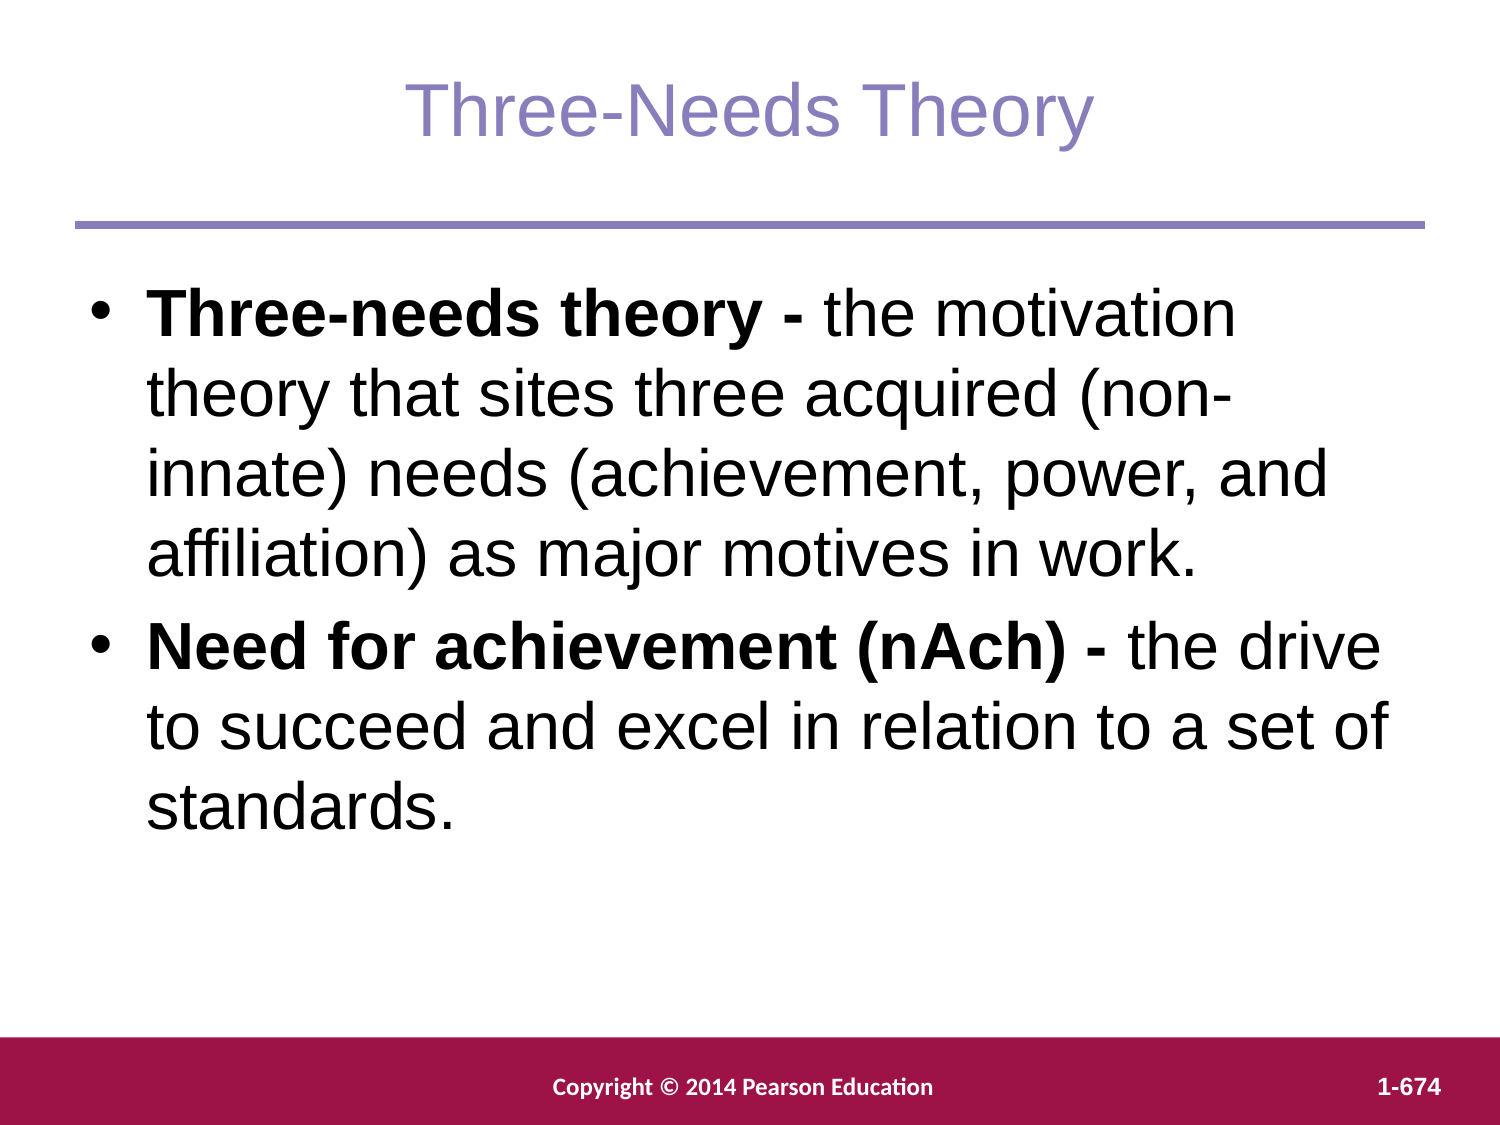

Three-Needs Theory
Three-needs theory - the motivation theory that sites three acquired (non-innate) needs (achievement, power, and affiliation) as major motives in work.
Need for achievement (nAch) - the drive to succeed and excel in relation to a set of standards.